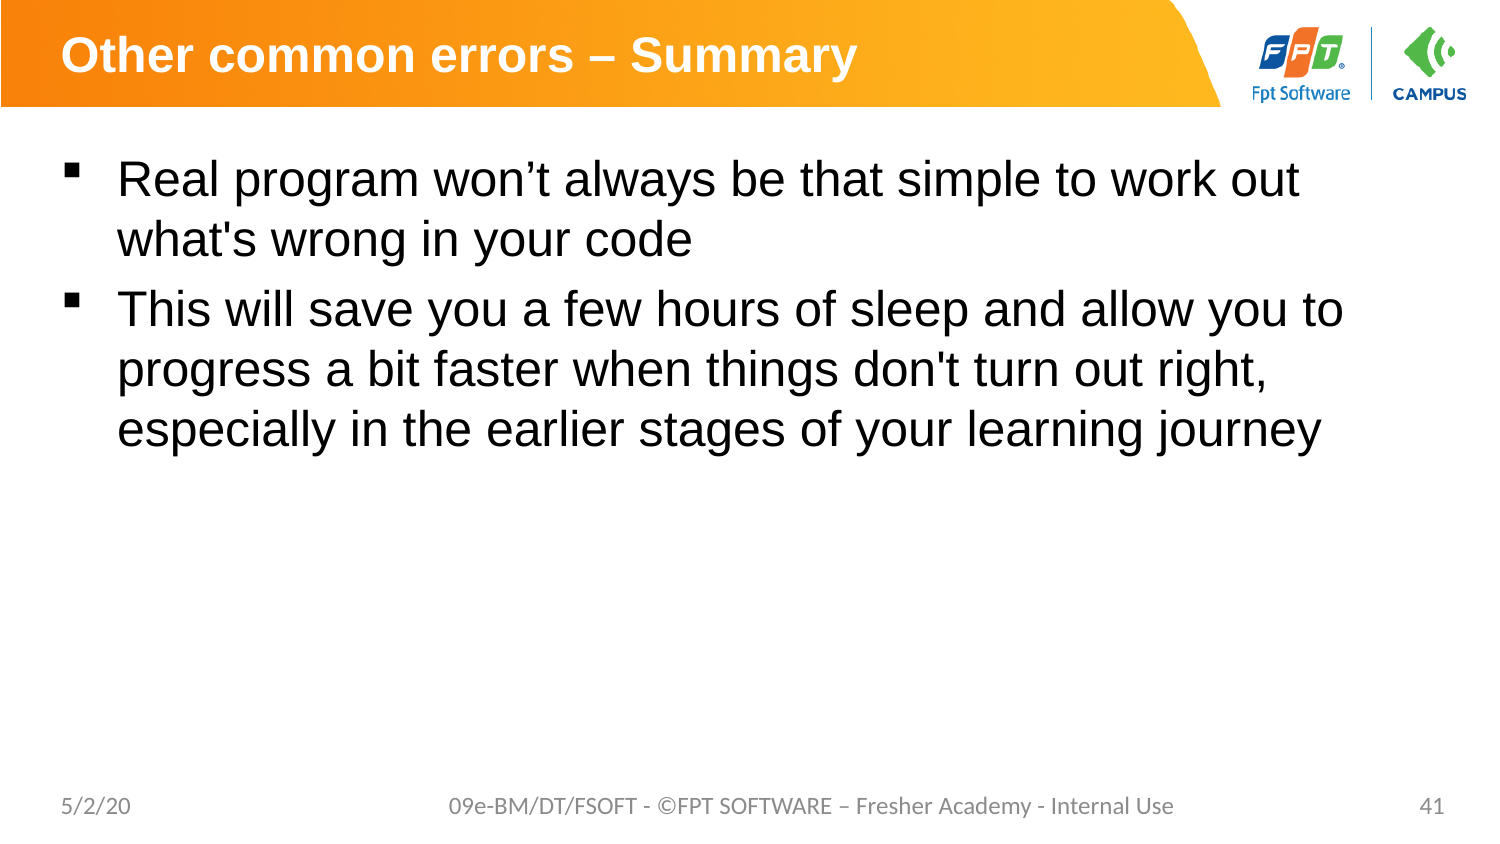

# Other common errors – Summary
Real program won’t always be that simple to work out what's wrong in your code
This will save you a few hours of sleep and allow you to progress a bit faster when things don't turn out right, especially in the earlier stages of your learning journey
5/2/20
09e-BM/DT/FSOFT - ©FPT SOFTWARE – Fresher Academy - Internal Use
41